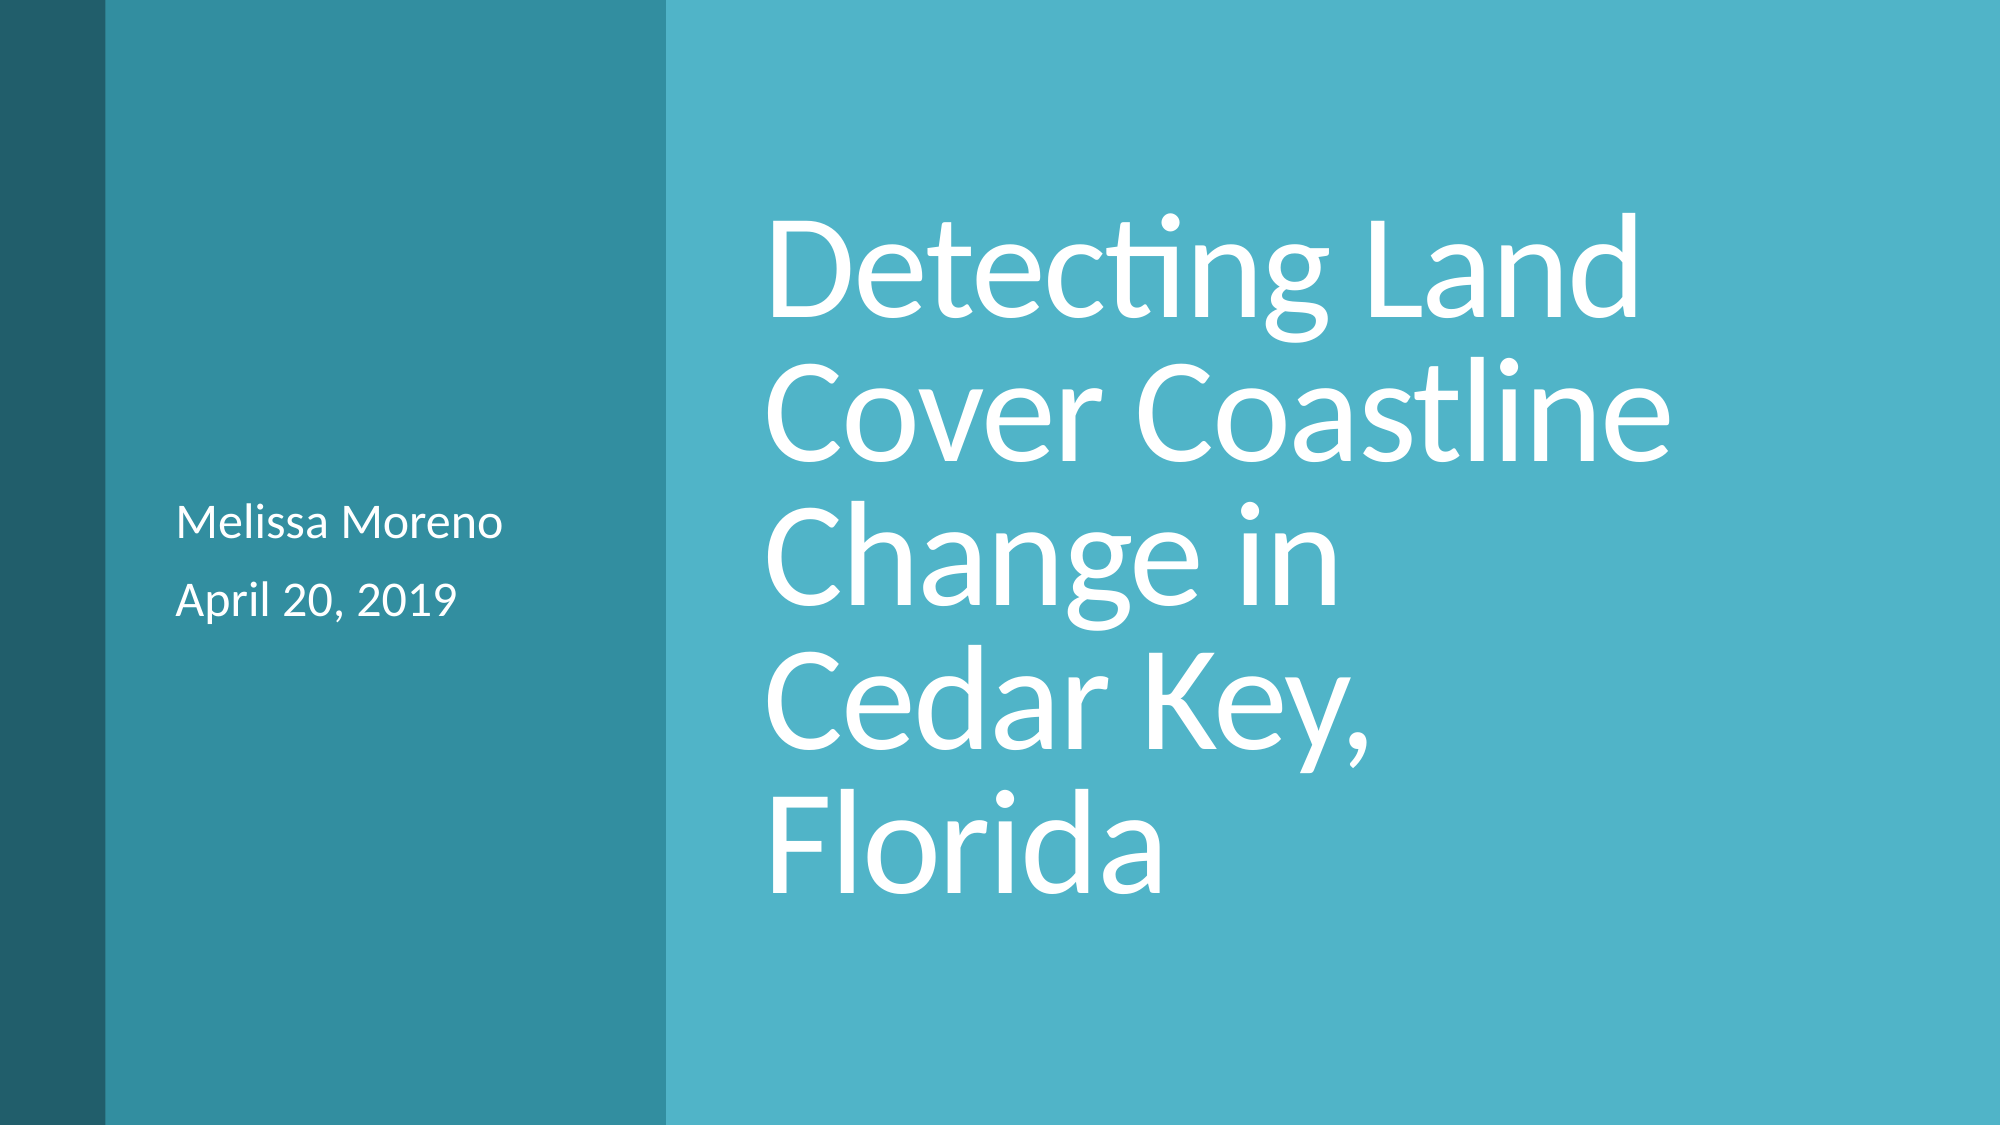

Melissa Moreno
April 20, 2019
# Detecting Land Cover Coastline Change in Cedar Key, Florida